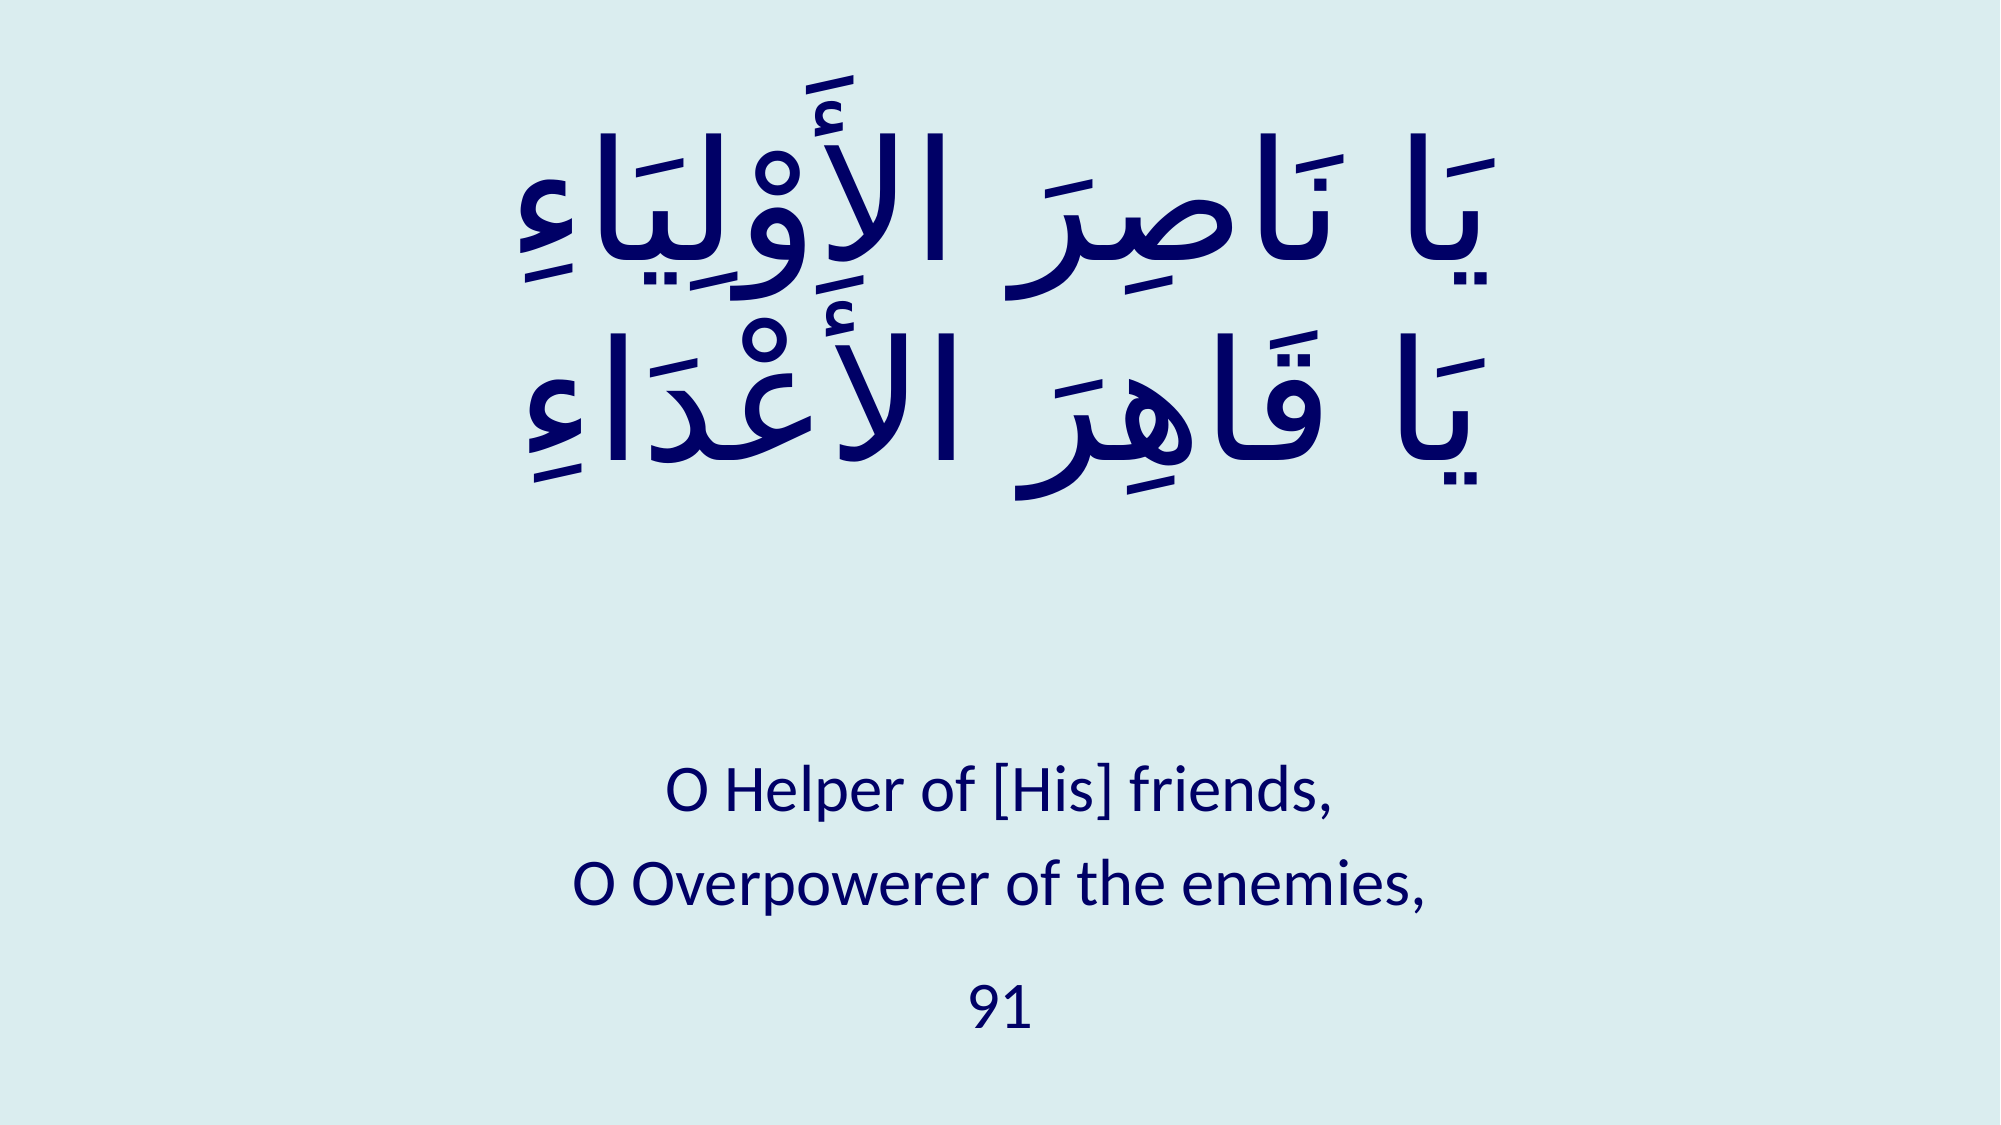

# يَا نَاصِرَ الأَوْلِيَاءِ يَا قَاهِرَ الأَعْدَاءِ
O Helper of [His] friends,
O Overpowerer of the enemies,
91